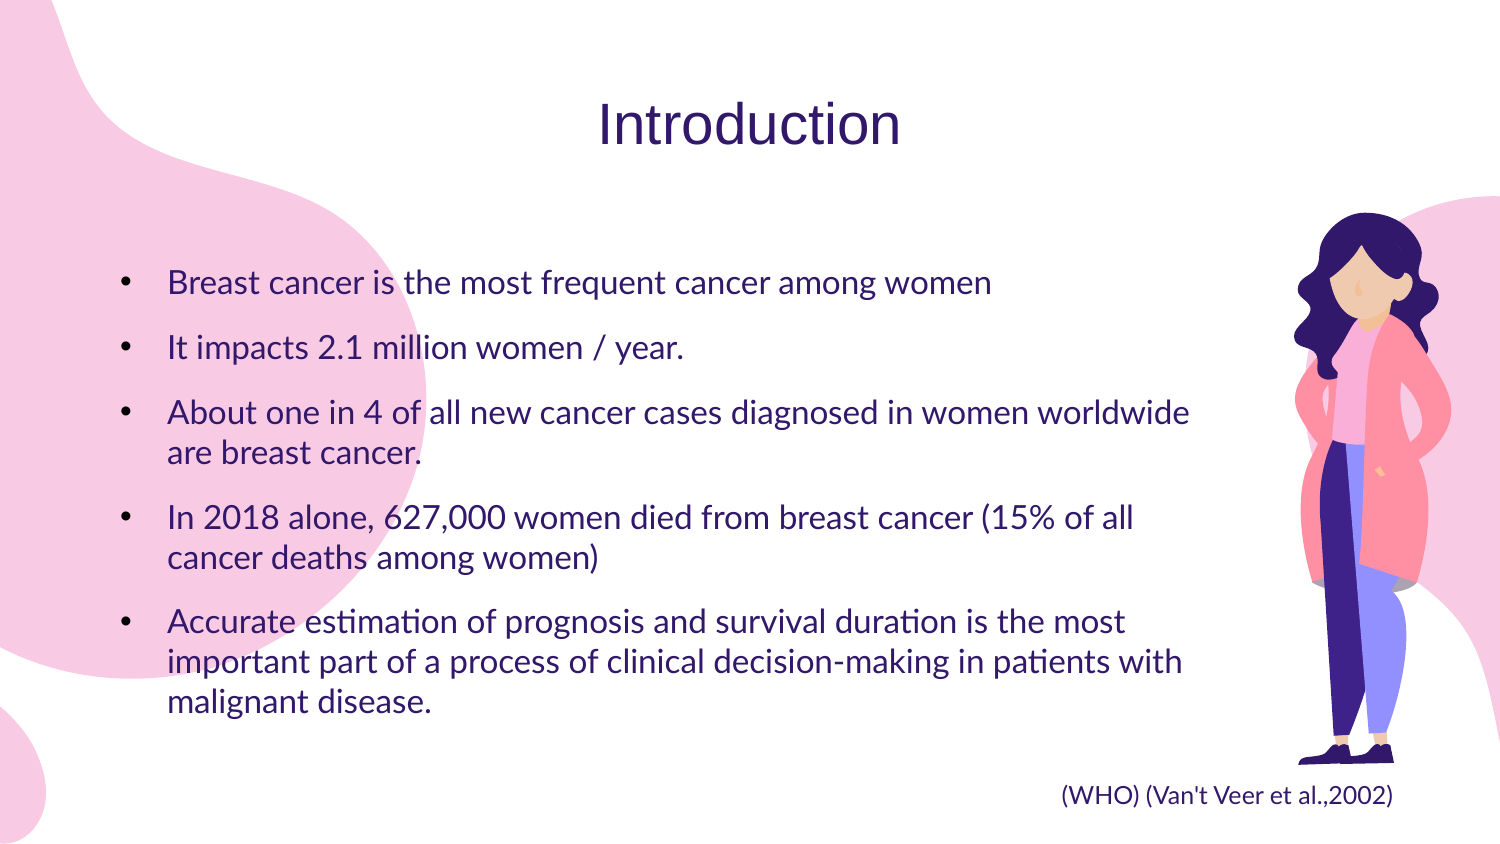

# Introduction

Breast cancer is the most frequent cancer among women
It impacts 2.1 million women / year.
About one in 4 of all new cancer cases diagnosed in women worldwide are breast cancer.
In 2018 alone, 627,000 women died from breast cancer (15% of all cancer deaths among women)
Accurate estimation of prognosis and survival duration is the most important part of a process of clinical decision-making in patients with malignant disease.
(WHO) (Van't Veer et al.,2002)